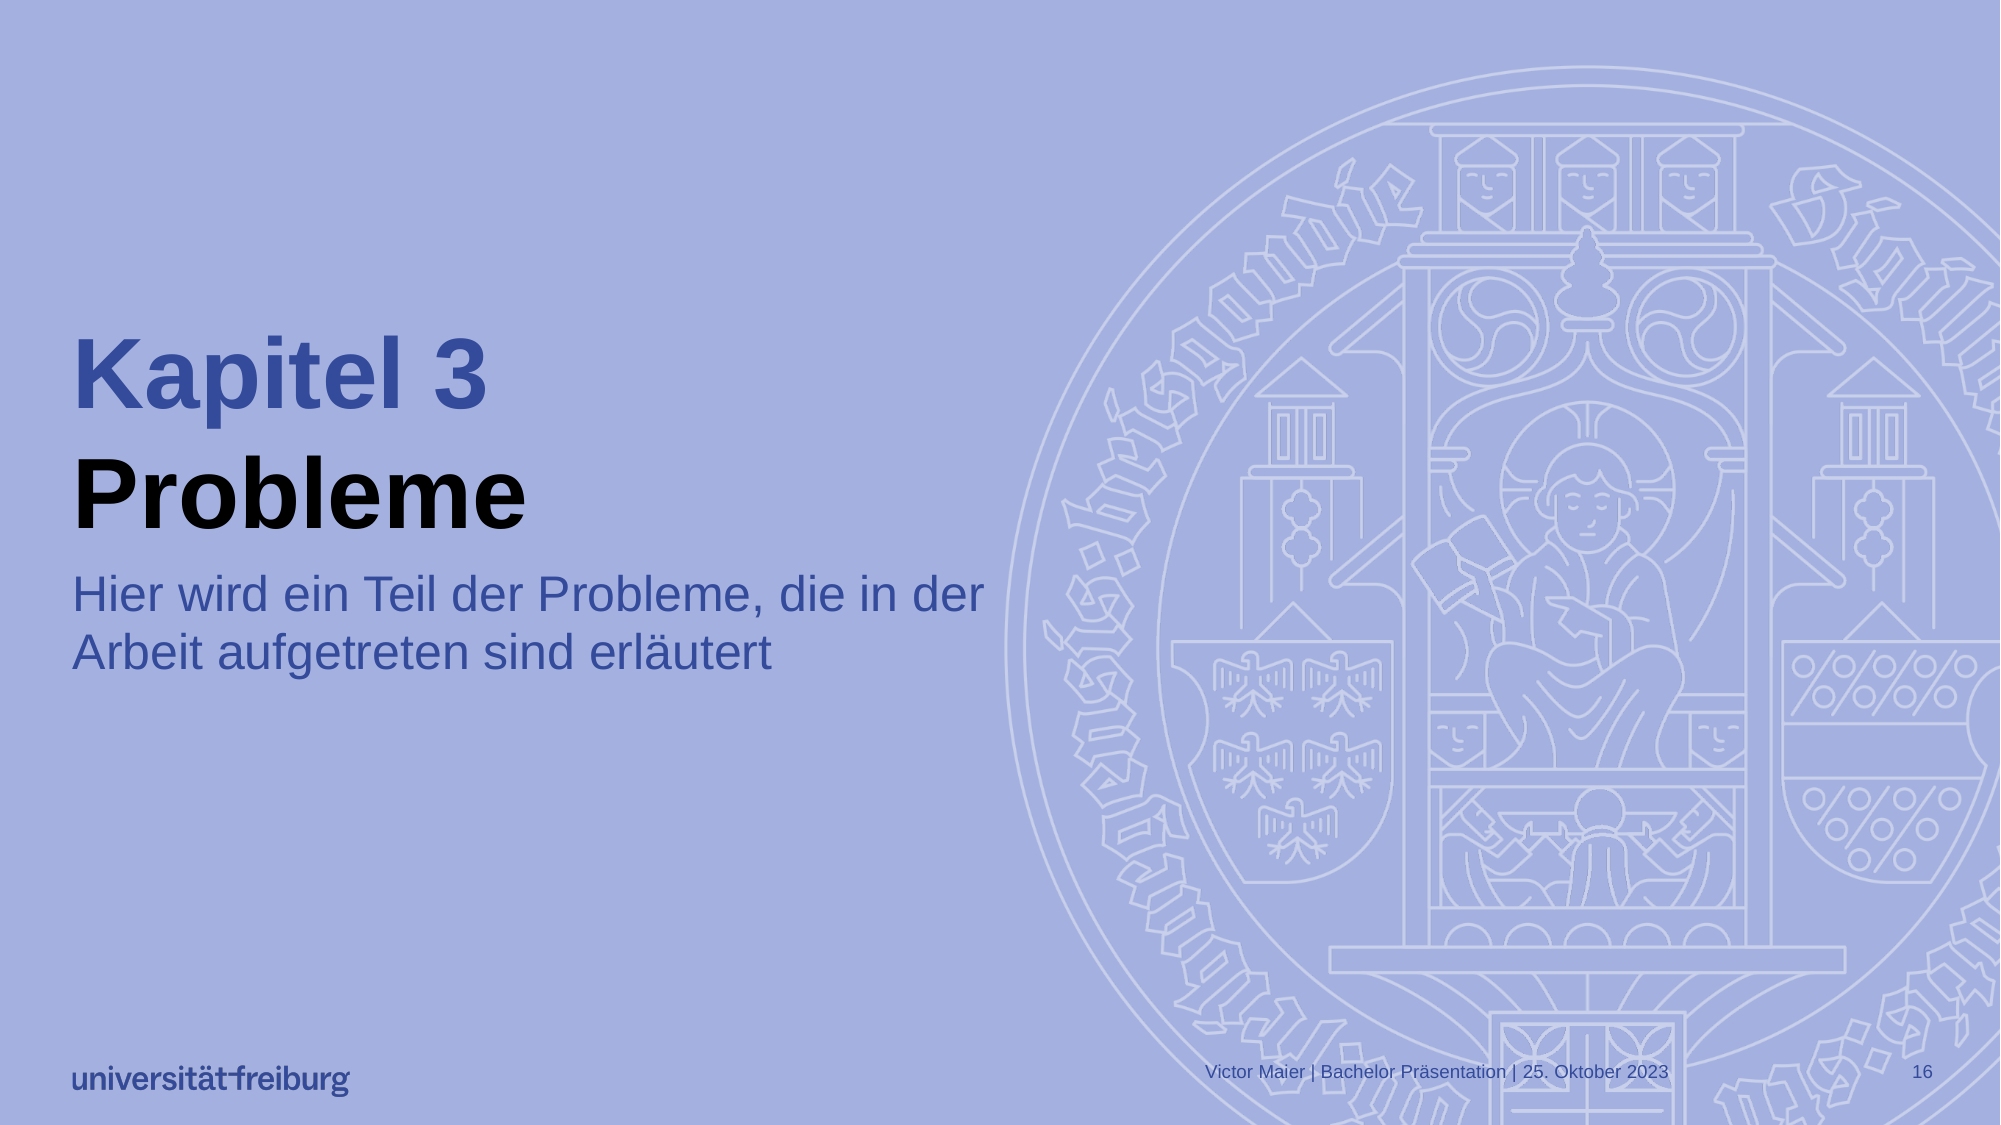

# Kapitel 3 Probleme
Hier wird ein Teil der Probleme, die in der
Arbeit aufgetreten sind erläutert
Victor Maier | Bachelor Präsentation |
25. Oktober 2023
16